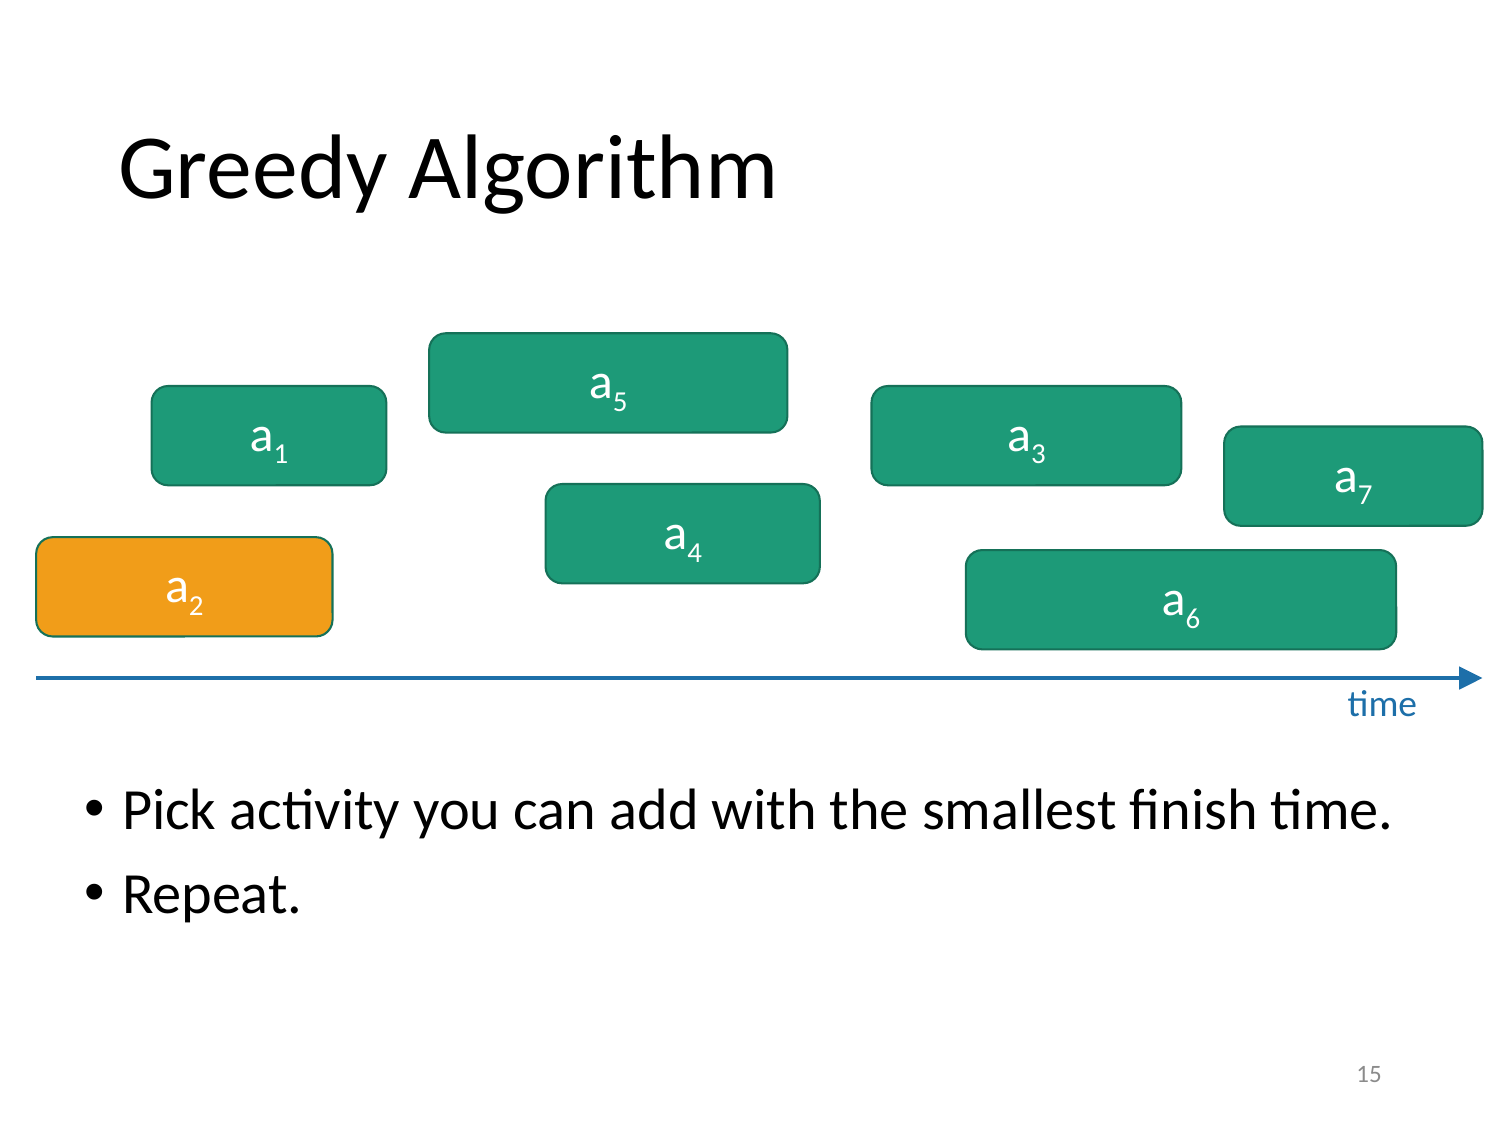

# Greedy Algorithm
a5
a1
a3
a7
a4
a2
a6
time
Pick activity you can add with the smallest finish time.
Repeat.
15